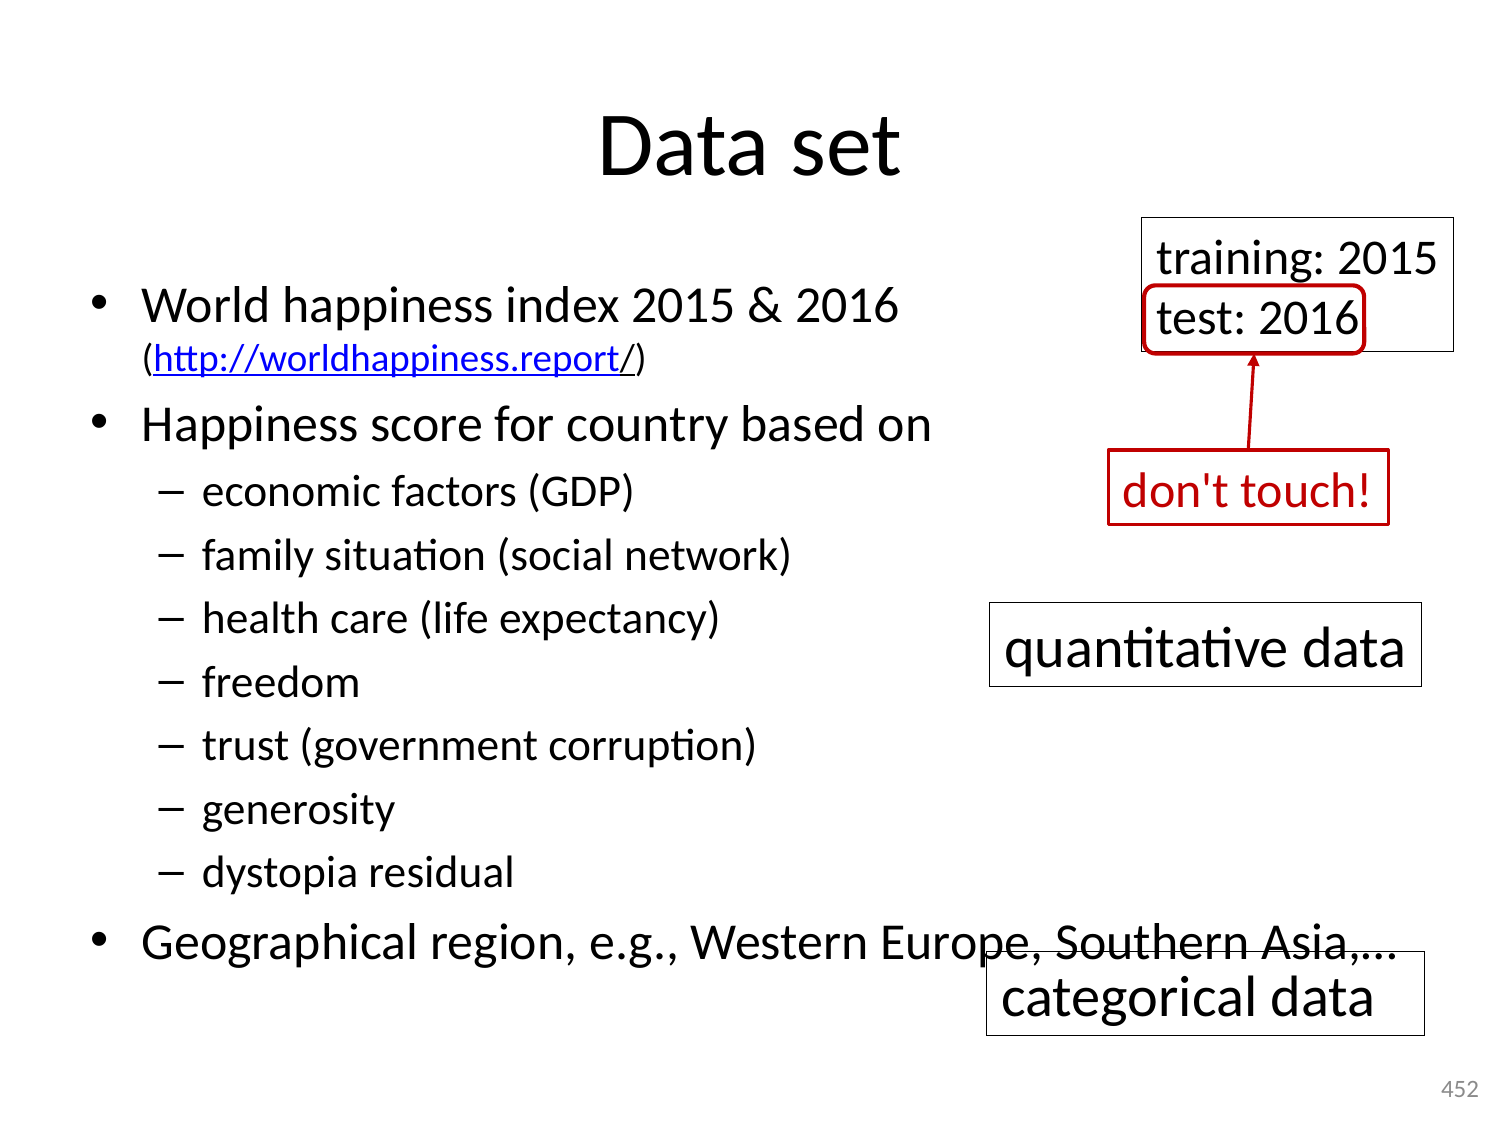

# Data set
training: 2015
test: 2016
World happiness index 2015 & 2016
(http://worldhappiness.report/)
Happiness score for country based on
economic factors (GDP)
family situation (social network)
health care (life expectancy)
freedom
trust (government corruption)
generosity
dystopia residual
Geographical region, e.g., Western Europe, Southern Asia,…

don't touch!
quantitative data
categorical data
452